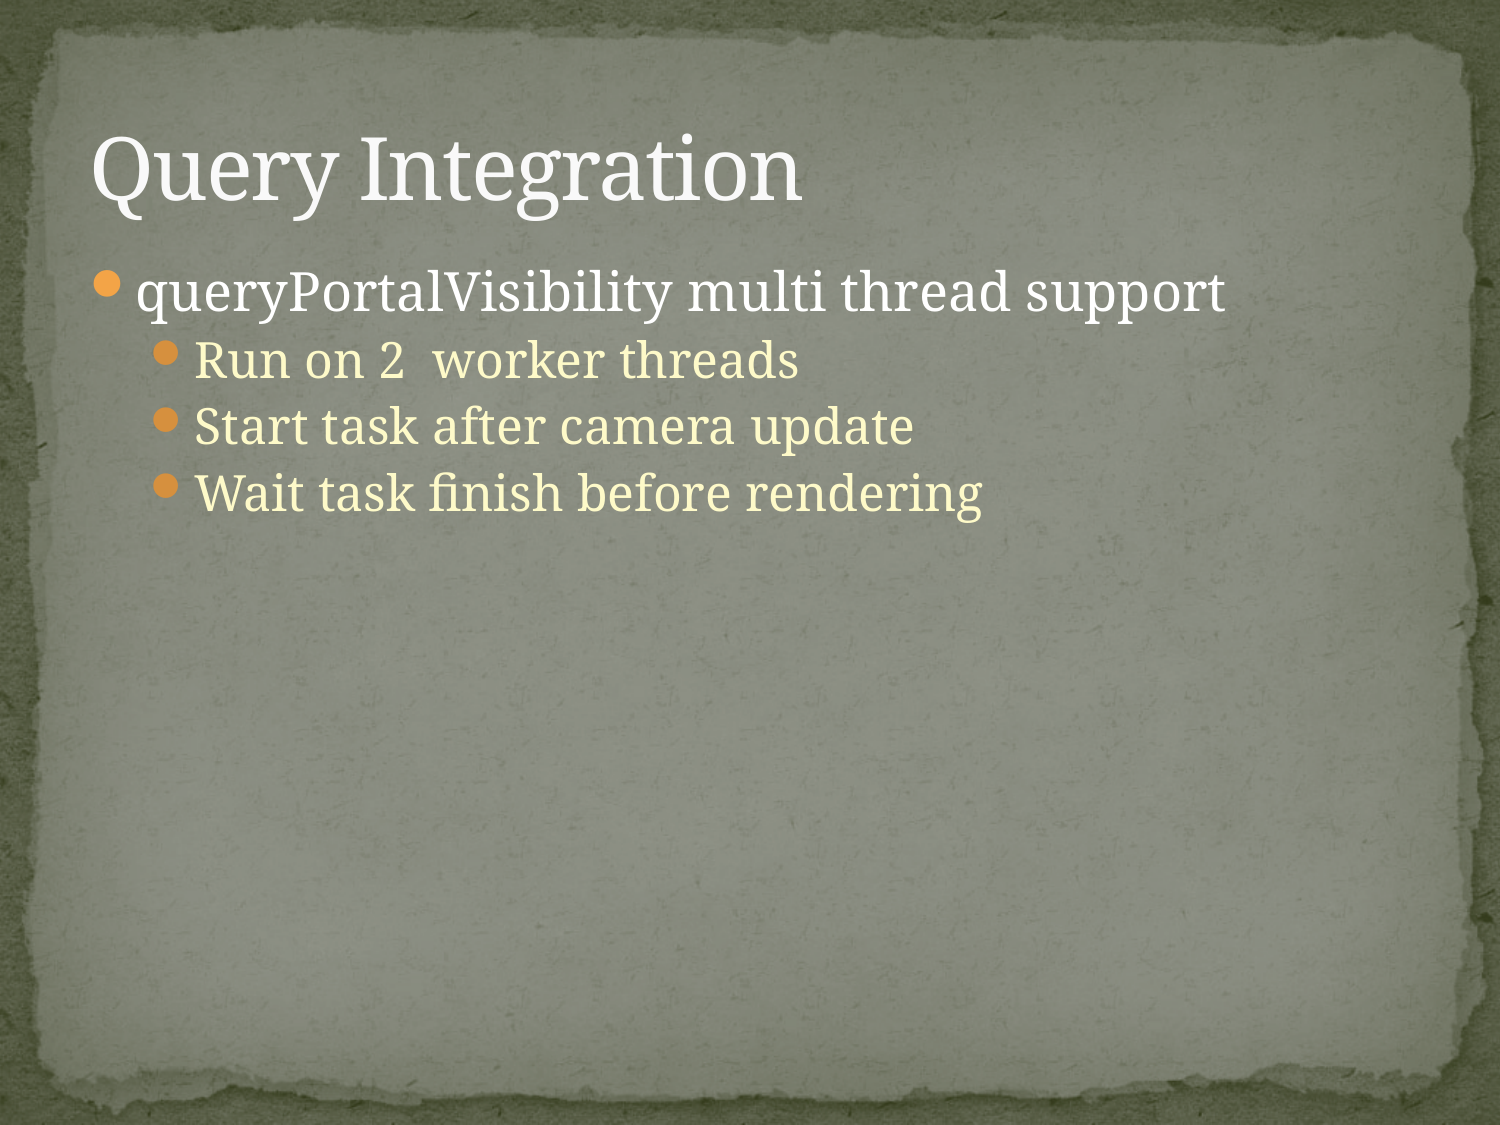

# Query Integration
queryPortalVisibility multi thread support
Run on 2  worker threads
Start task after camera update
Wait task finish before rendering